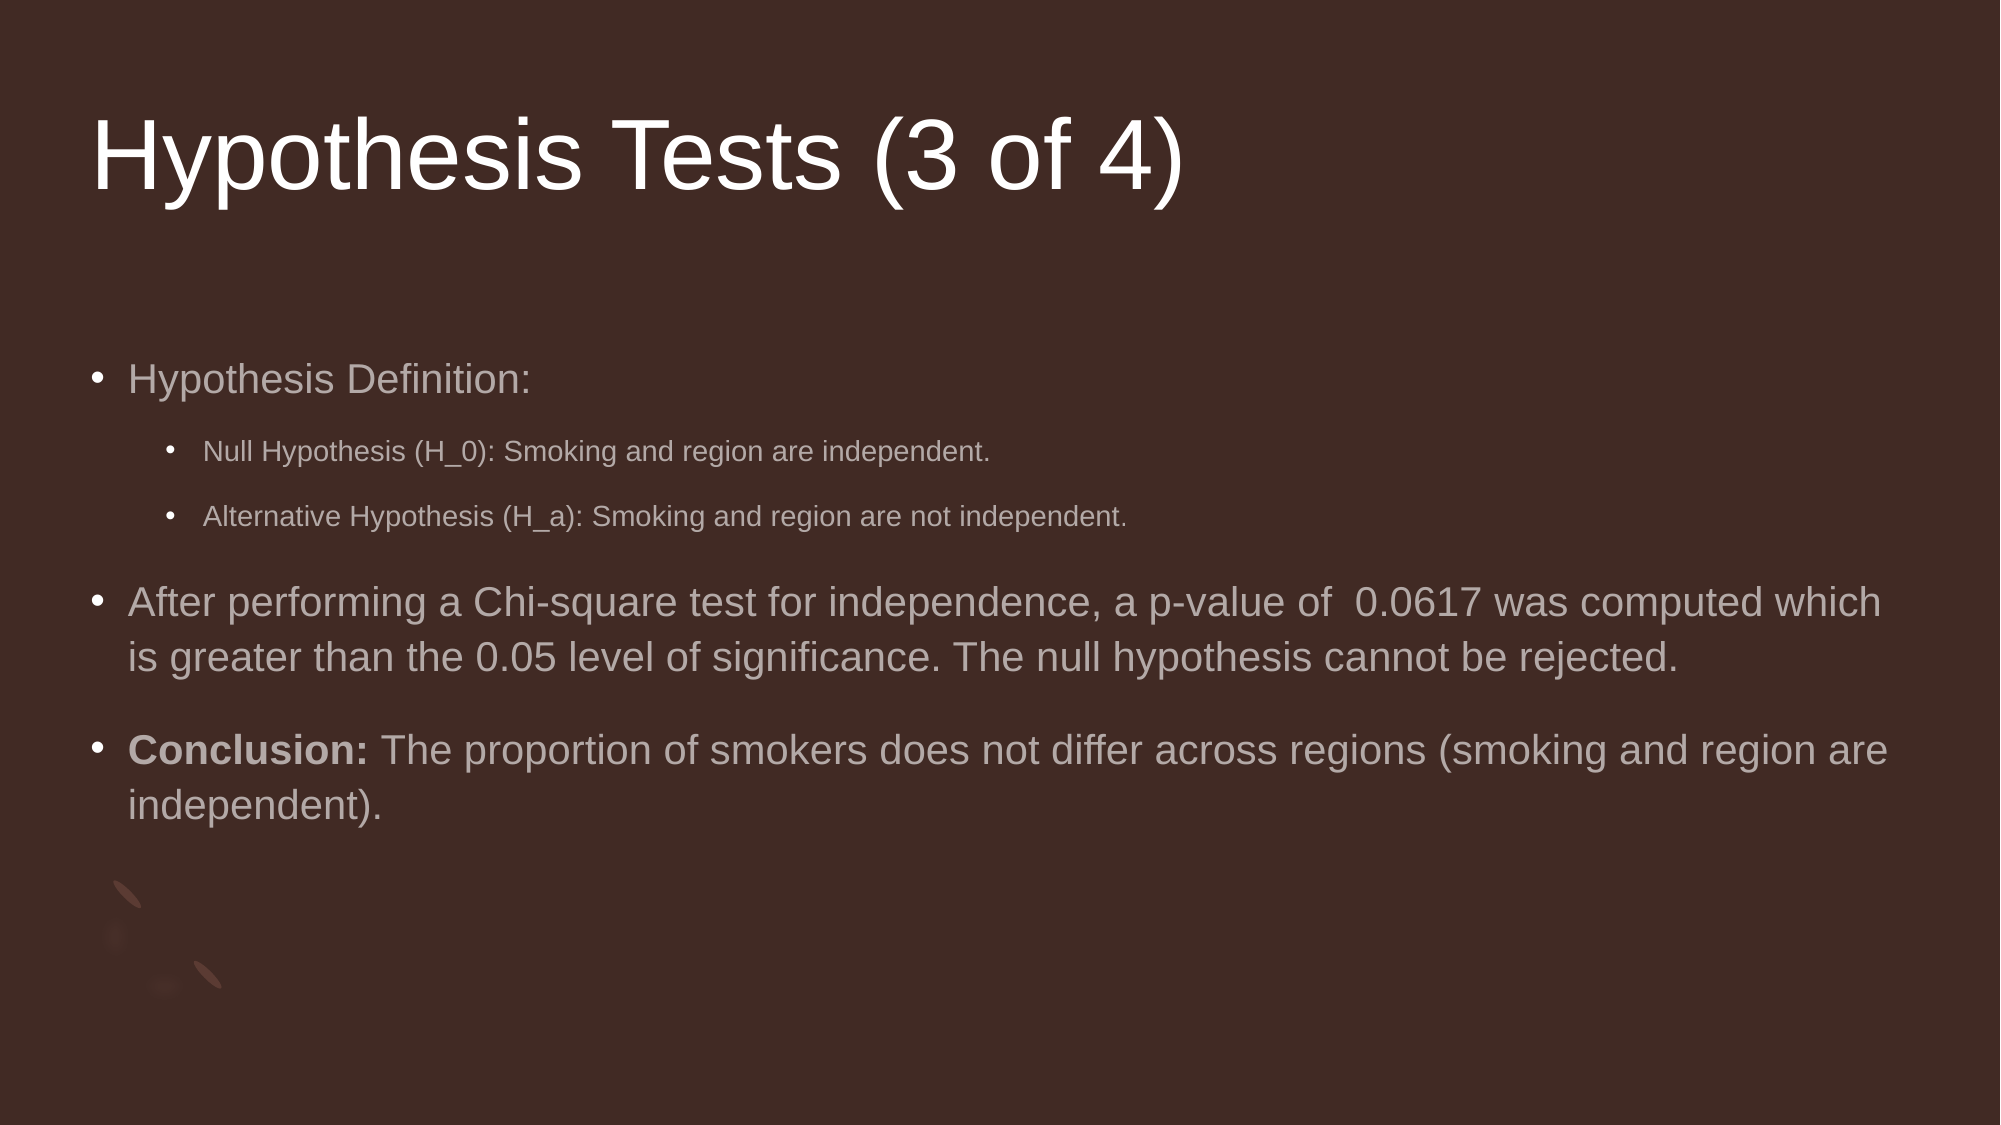

# Hypothesis Tests (3 of 4)
Hypothesis Definition:
Null Hypothesis (H_0): Smoking and region are independent.
Alternative Hypothesis (H_a): Smoking and region are not independent.
After performing a Chi-square test for independence, a p-value of  0.0617 was computed which is greater than the 0.05 level of significance. The null hypothesis cannot be rejected.
Conclusion: The proportion of smokers does not differ across regions (smoking and region are independent).